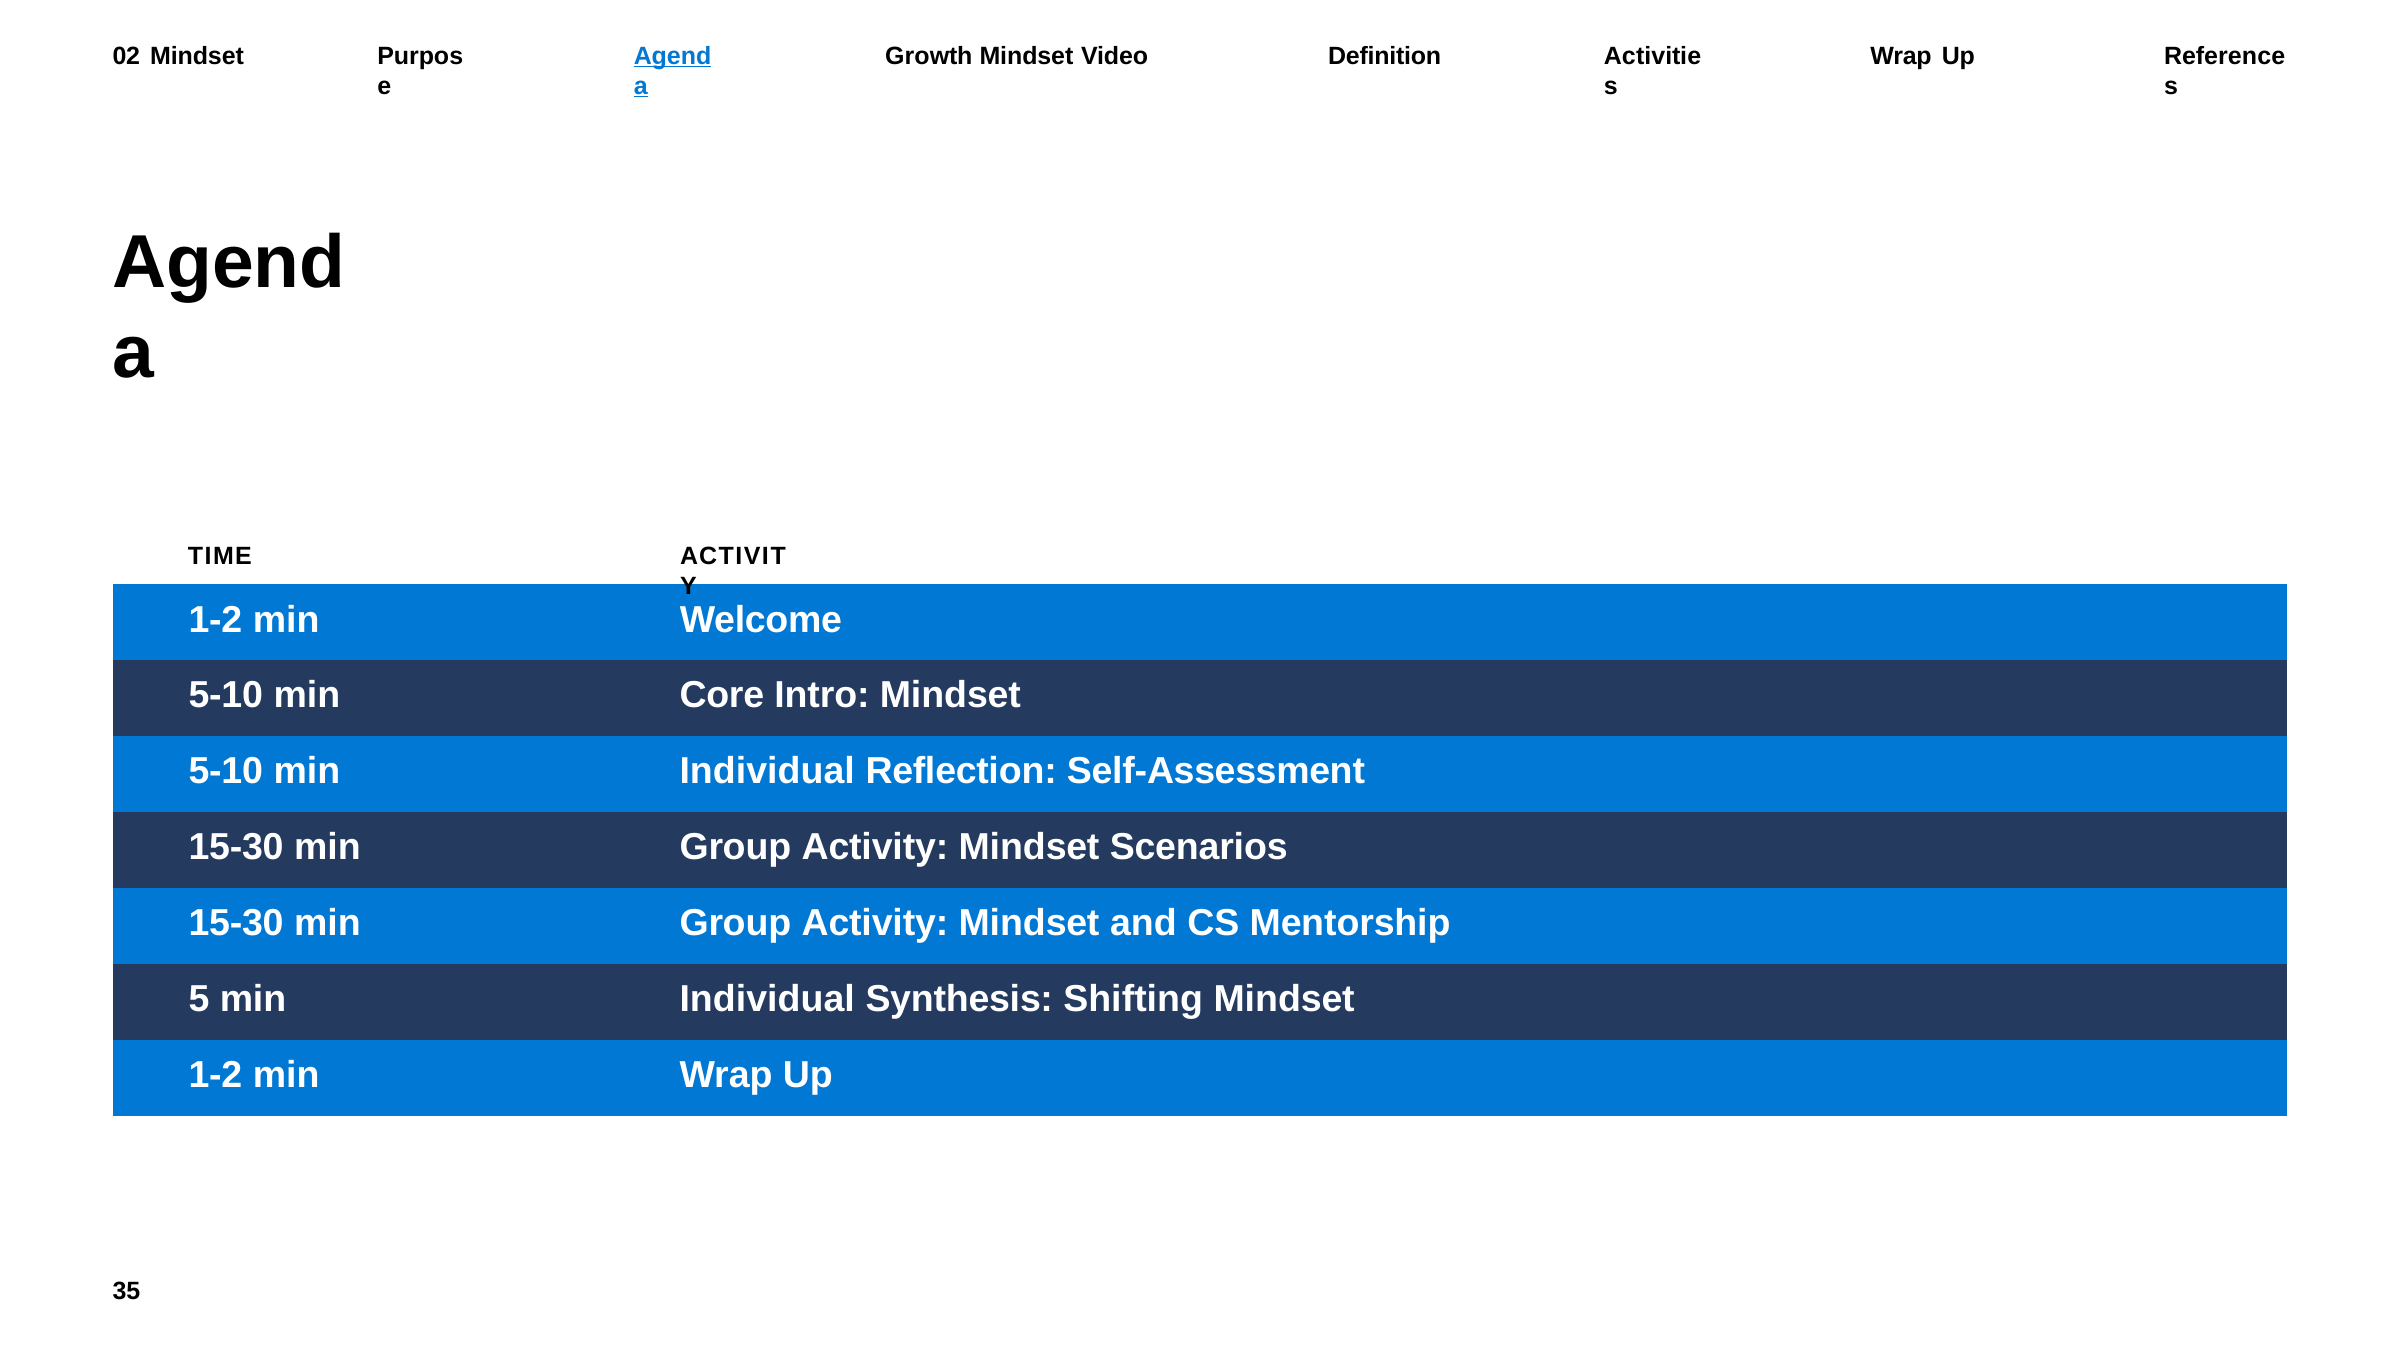

02 Mindset
Purpose
Agenda
Growth Mindset Video
Definition
Activities
Wrap Up
References
Agenda
TIME
ACTIVITY
| 1-2 min | Welcome |
| --- | --- |
| 5-10 min | Core Intro: Mindset |
| 5-10 min | Individual Reflection: Self-Assessment |
| 15-30 min | Group Activity: Mindset Scenarios |
| 15-30 min | Group Activity: Mindset and CS Mentorship |
| 5 min | Individual Synthesis: Shifting Mindset |
| 1-2 min | Wrap Up |
35